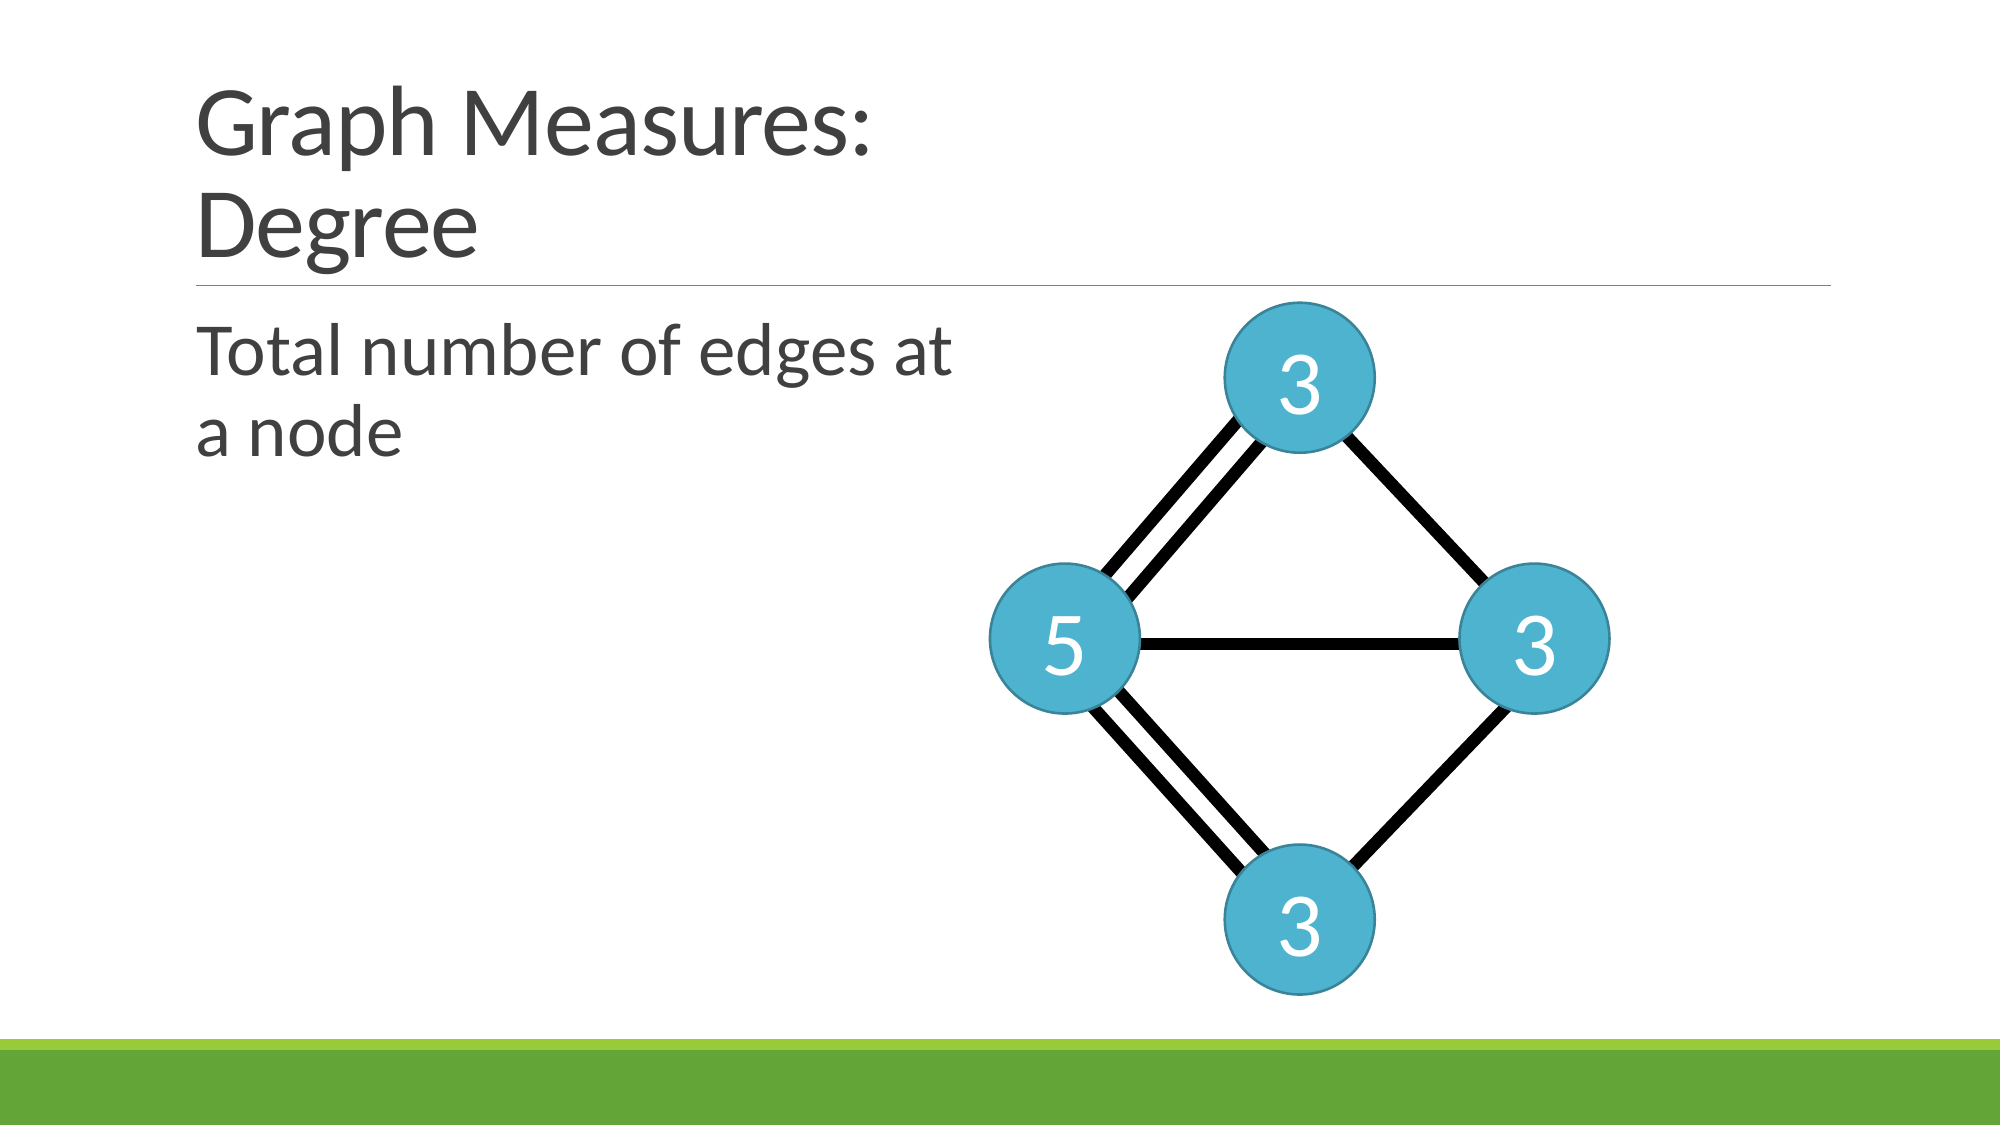

# Graph Measures: Degree
Total number of edges at a node

3
5
3
3